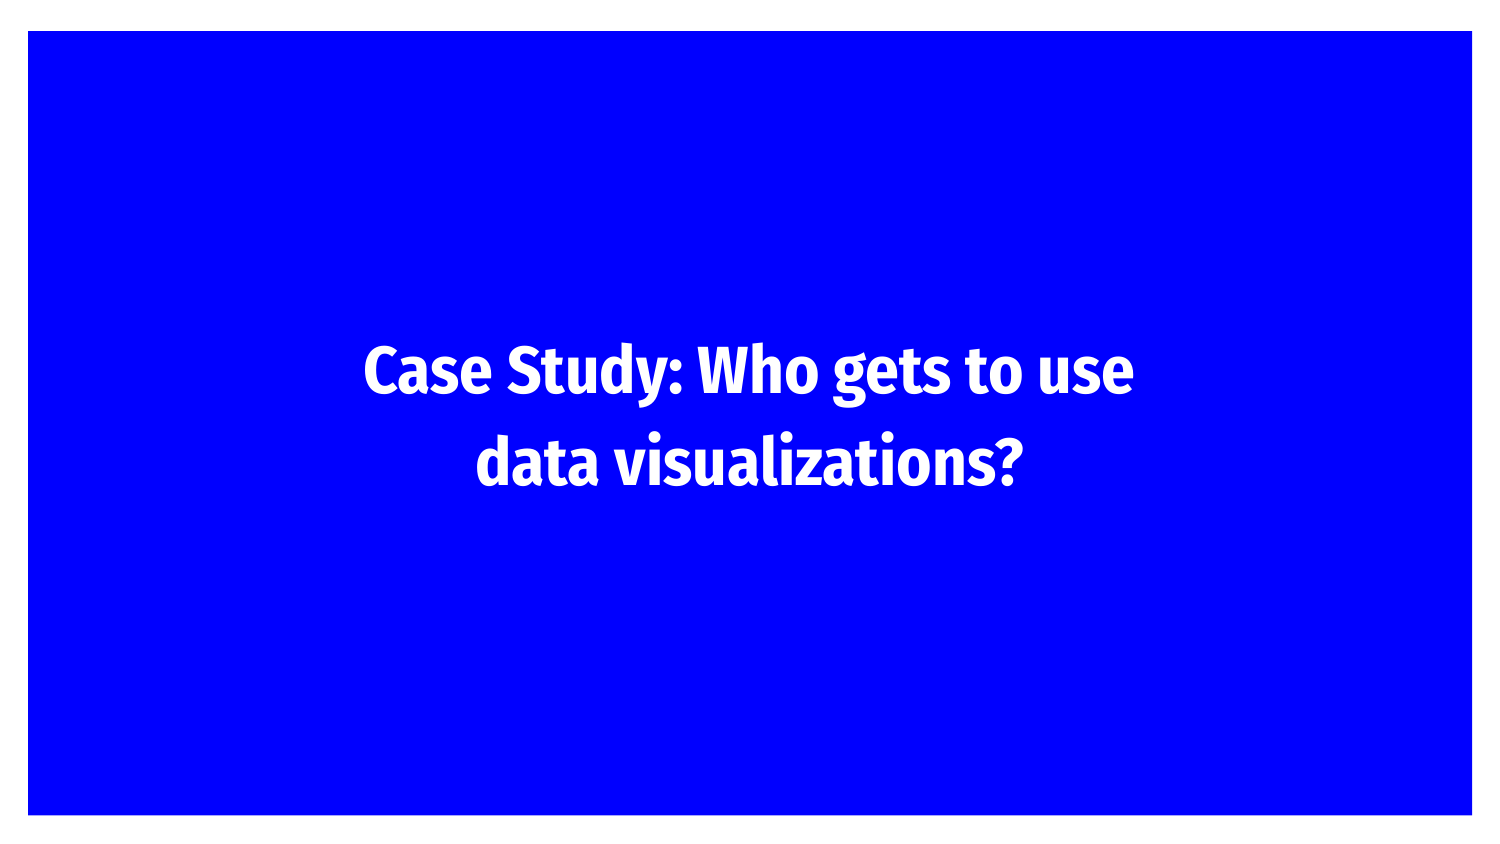

Case Study: Who gets to use data visualizations?